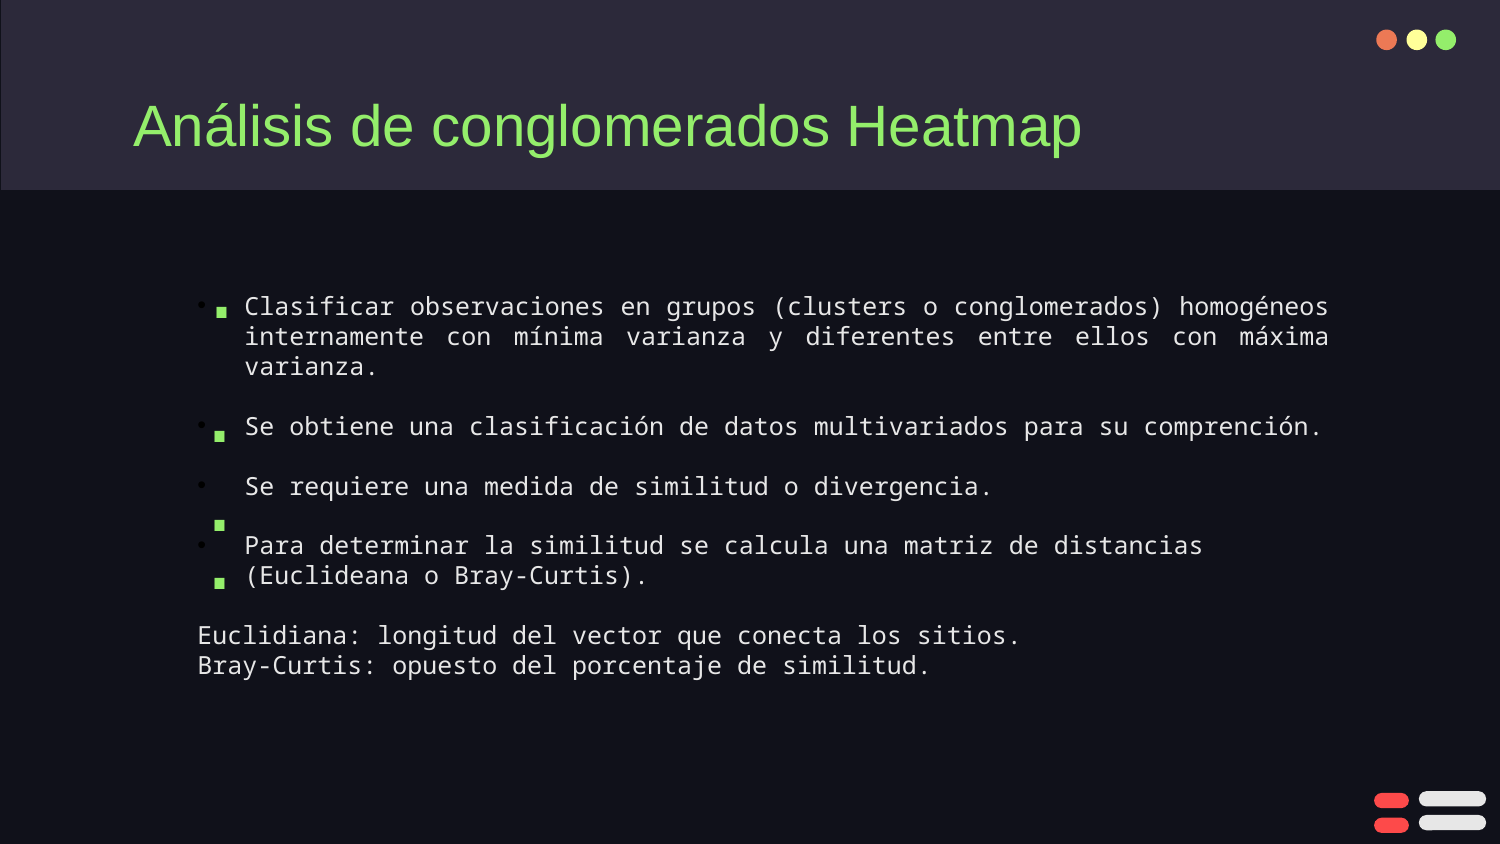

# Análisis de conglomerados Heatmap
.
Clasificar observaciones en grupos (clusters o conglomerados) homogéneos internamente con mínima varianza y diferentes entre ellos con máxima varianza.

Se obtiene una clasificación de datos multivariados para su comprención.

Se requiere una medida de similitud o divergencia.

Para determinar la similitud se calcula una matriz de distancias (Euclideana o Bray-Curtis).

Euclidiana: longitud del vector que conecta los sitios.
Bray-Curtis: opuesto del porcentaje de similitud.
.
.
.